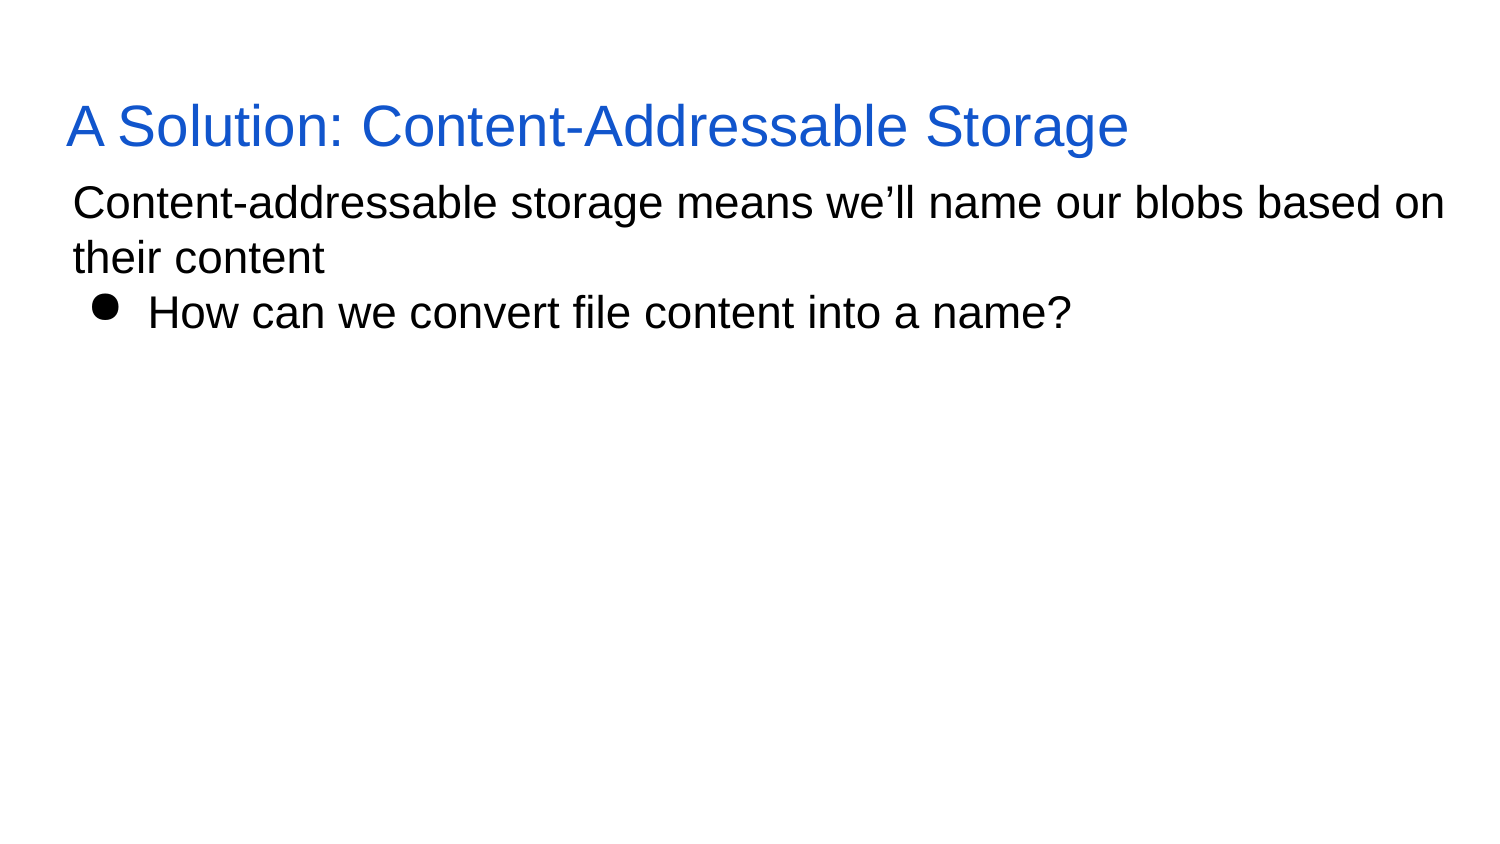

# A Solution: Content-Addressable Storage
Content-addressable storage means we’ll name our blobs based on their content
How can we convert file content into a name?